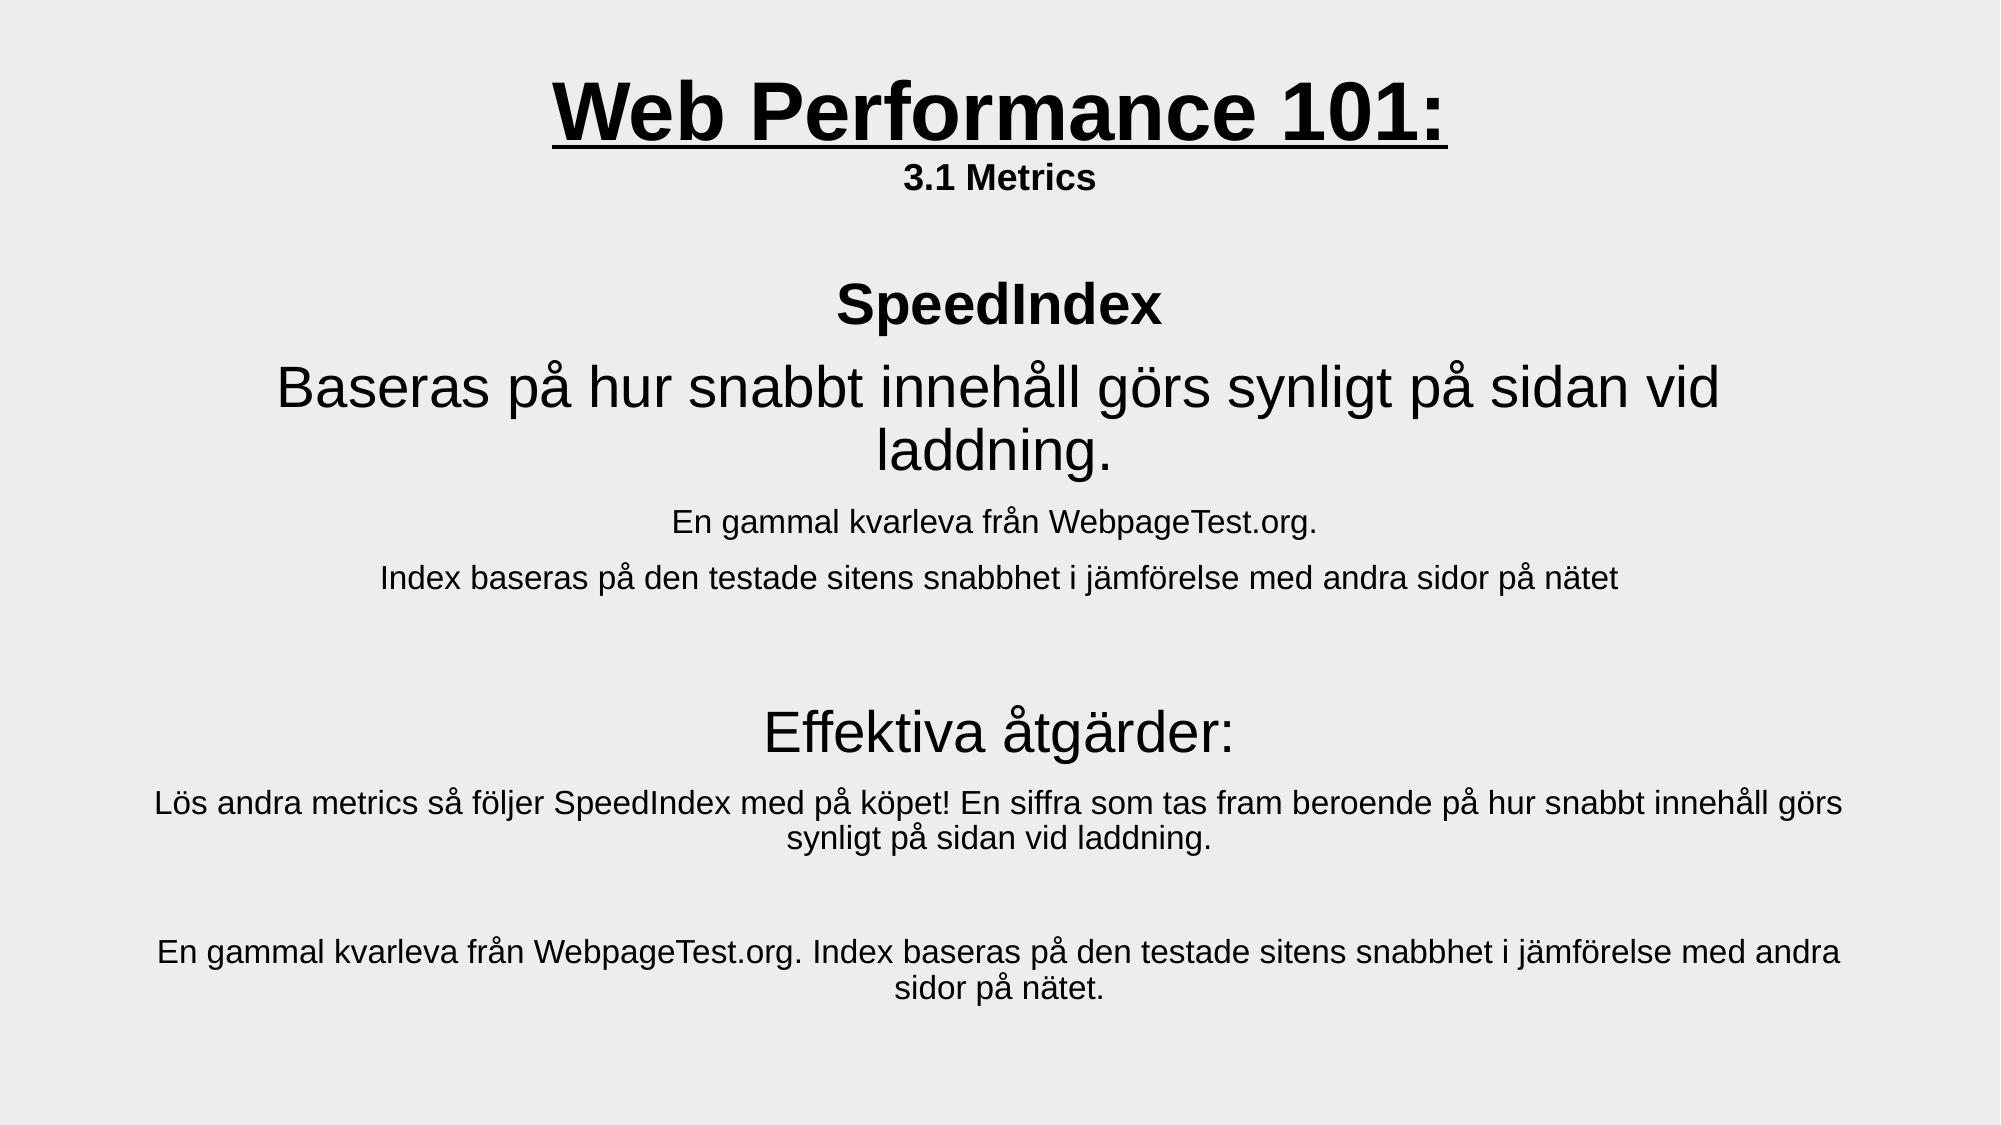

# Web Performance 101: 3.1 Metrics

SpeedIndex
Baseras på hur snabbt innehåll görs synligt på sidan vid laddning.
En gammal kvarleva från WebpageTest.org.
Index baseras på den testade sitens snabbhet i jämförelse med andra sidor på nätet

Effektiva åtgärder:
Lös andra metrics så följer SpeedIndex med på köpet! En siffra som tas fram beroende på hur snabbt innehåll görs synligt på sidan vid laddning.

En gammal kvarleva från WebpageTest.org. Index baseras på den testade sitens snabbhet i jämförelse med andra sidor på nätet.